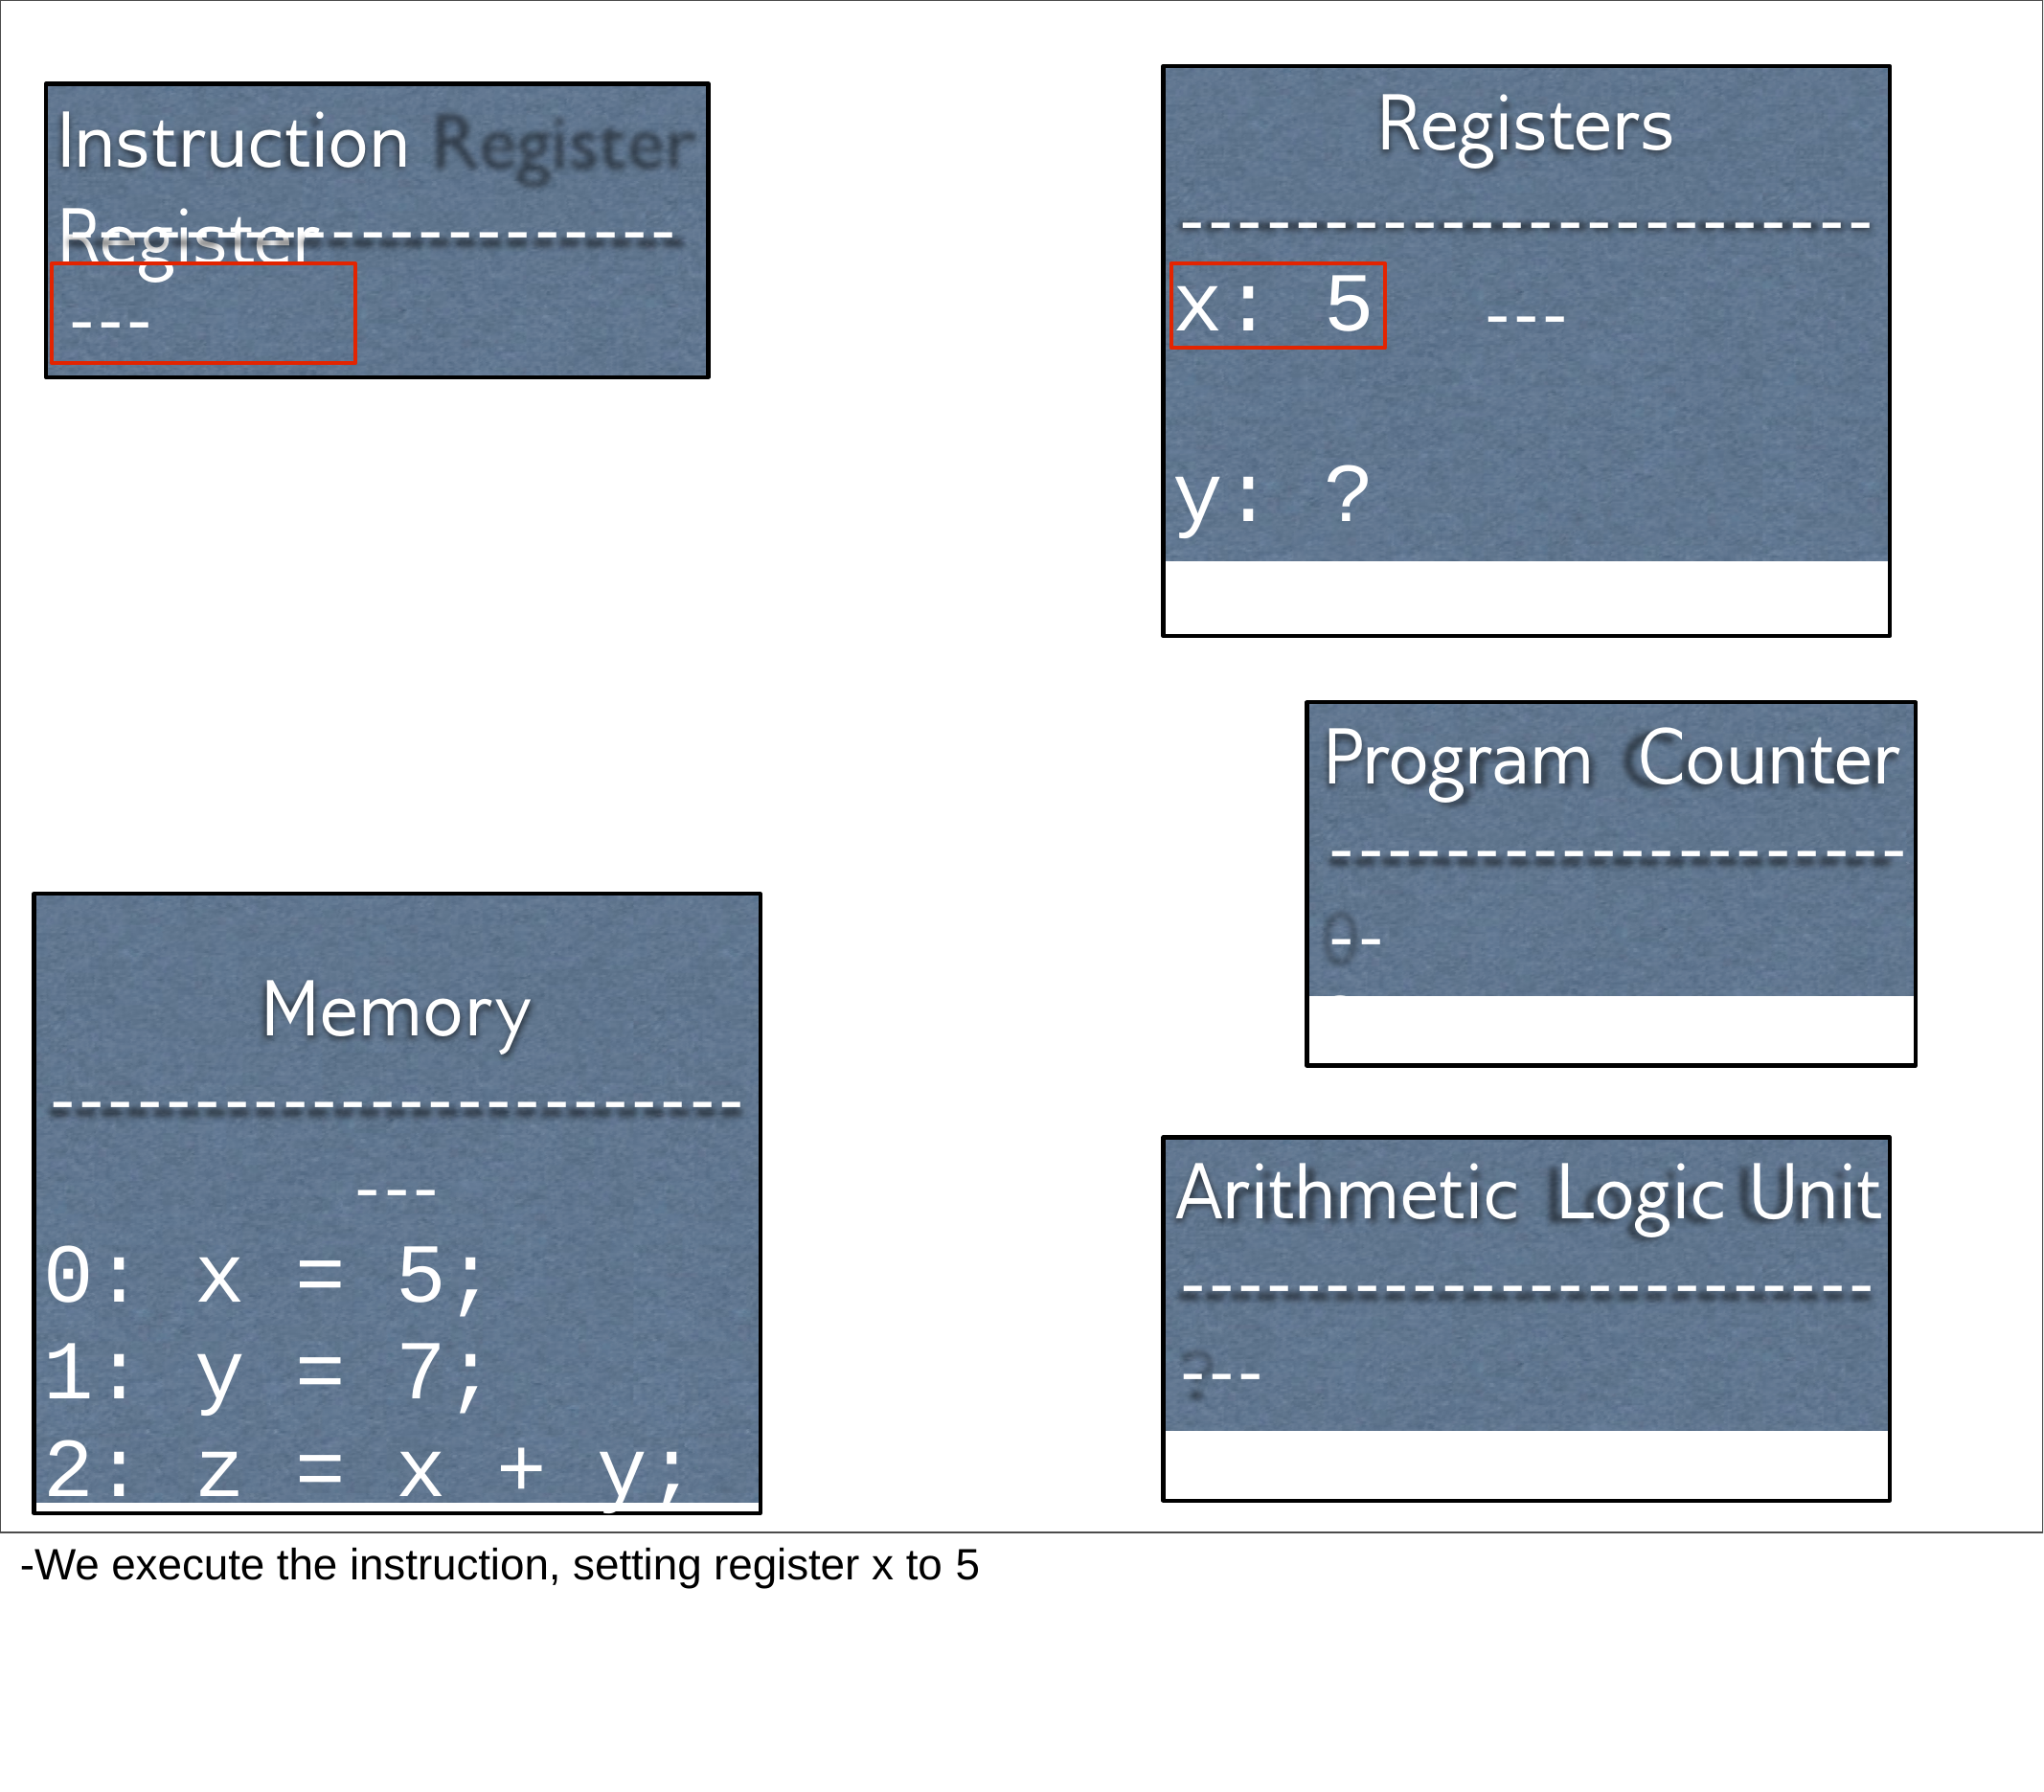

Registers
---------------------------

y: ?
z: ?

# Instruction Register
------------------------
x = 5;

x: 5

Program	Counter
----------------------
0

Memory
---------------------------
0: x = 5;
1: y = 7;
2: z = x + y;

Arithmetic	Logic	Unit
---------------------------
?
-We execute the instruction, setting register x to 5